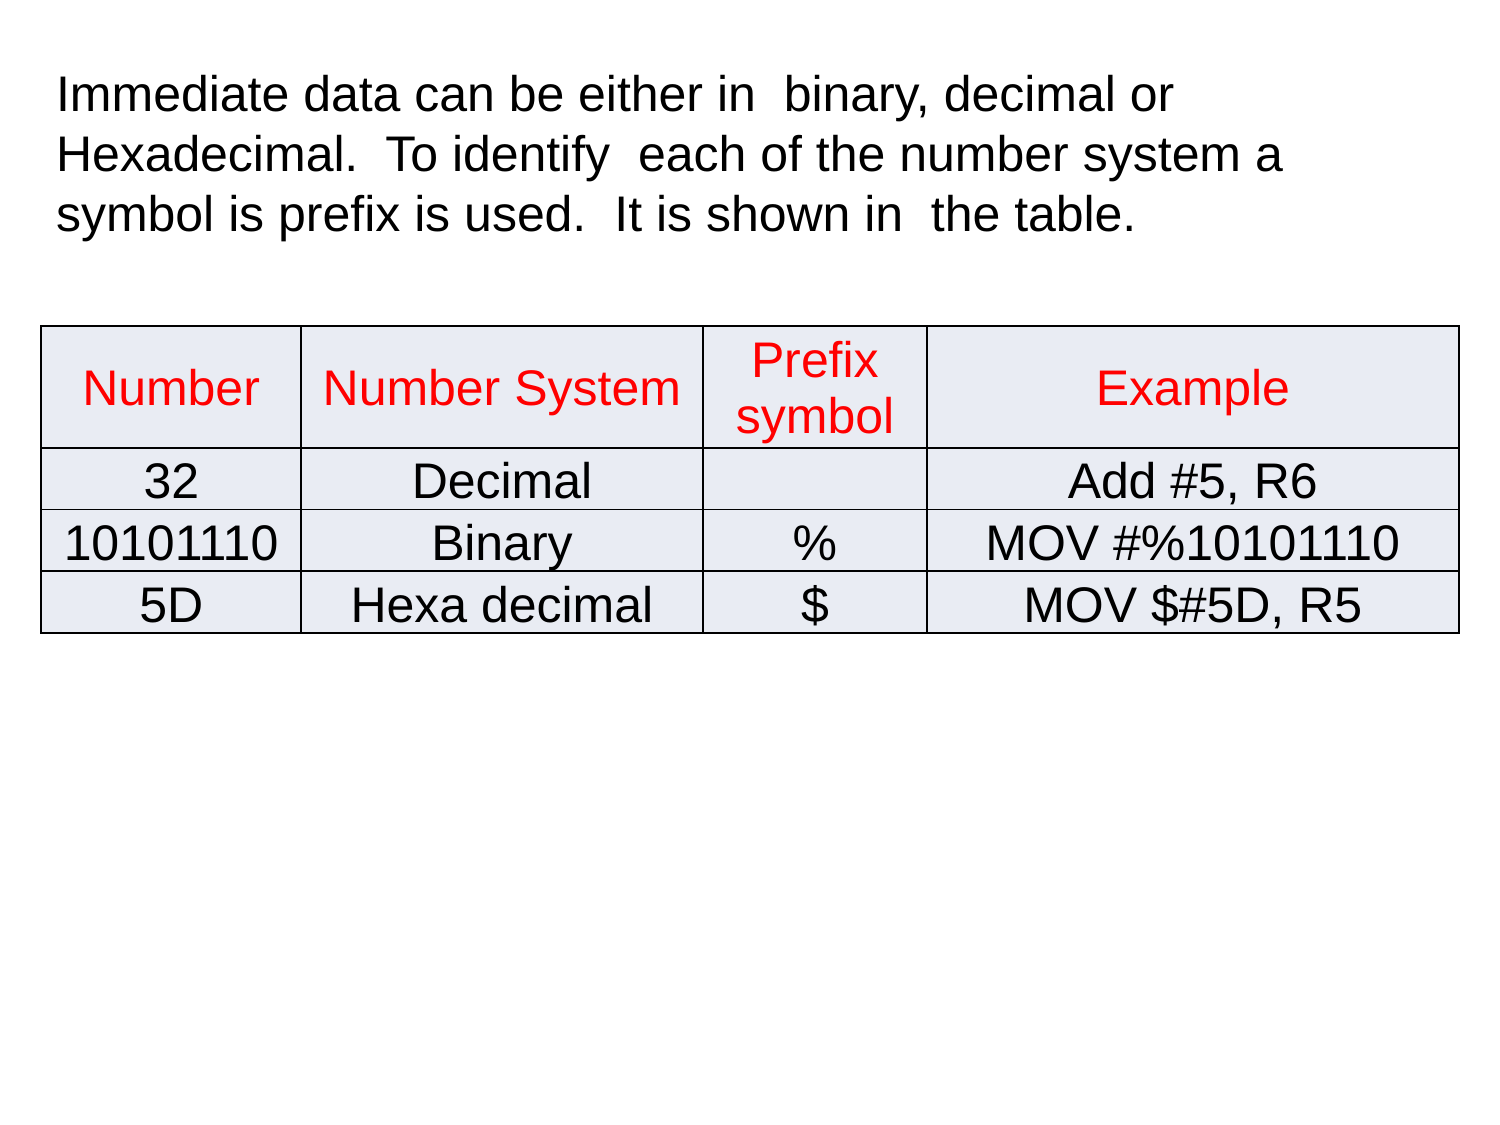

Immediate data can be either in  binary, decimal or Hexadecimal.  To identify  each of the number system a symbol is prefix is used.  It is shown in  the table.
| Number | Number System | Prefix symbol | Example |
| --- | --- | --- | --- |
| 32 | Decimal |  | Add #5, R6 |
| 10101110 | Binary | % | MOV #%10101110 |
| 5D | Hexa decimal | $ | MOV $#5D, R5 |